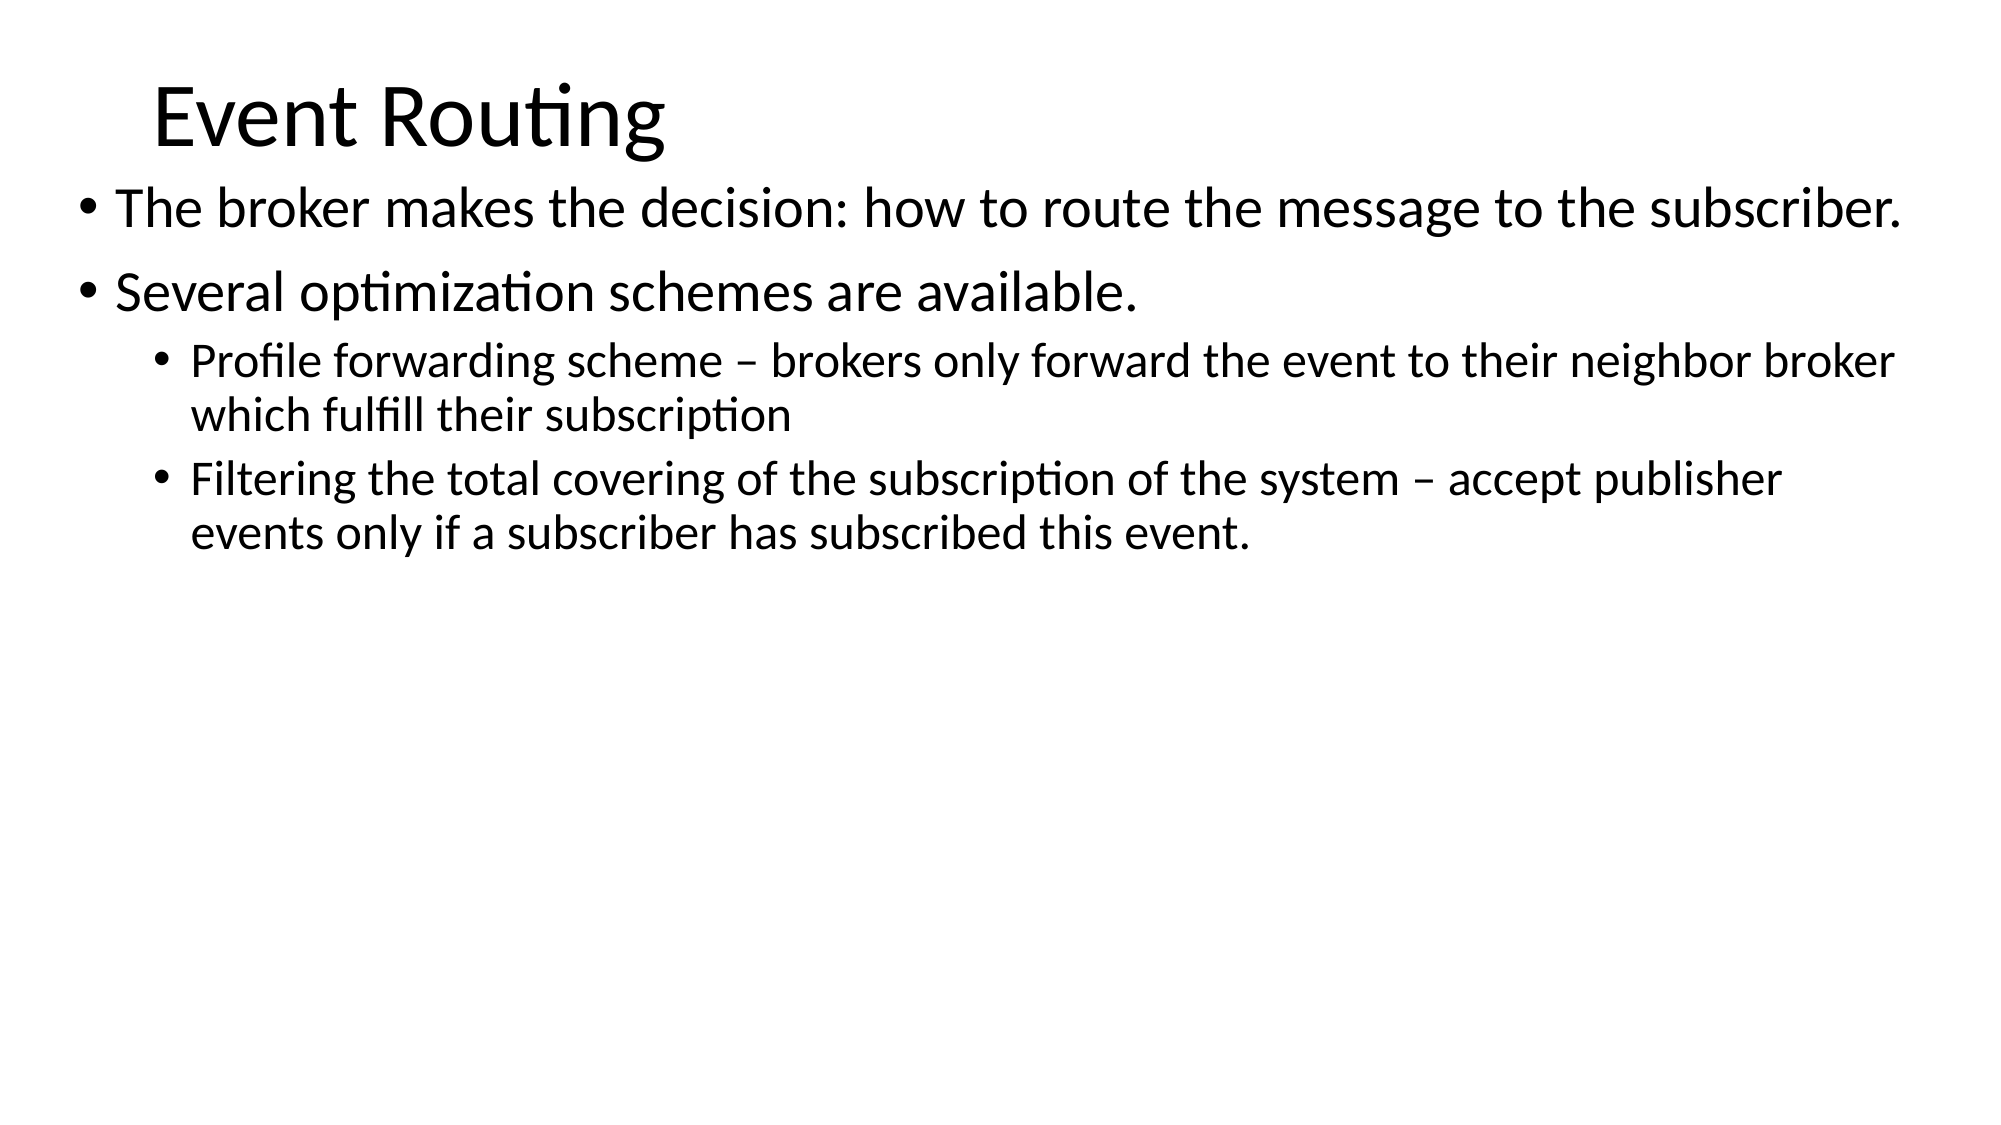

# Event Routing
The broker makes the decision: how to route the message to the subscriber.
Several optimization schemes are available.
Profile forwarding scheme – brokers only forward the event to their neighbor broker which fulfill their subscription
Filtering the total covering of the subscription of the system – accept publisher events only if a subscriber has subscribed this event.